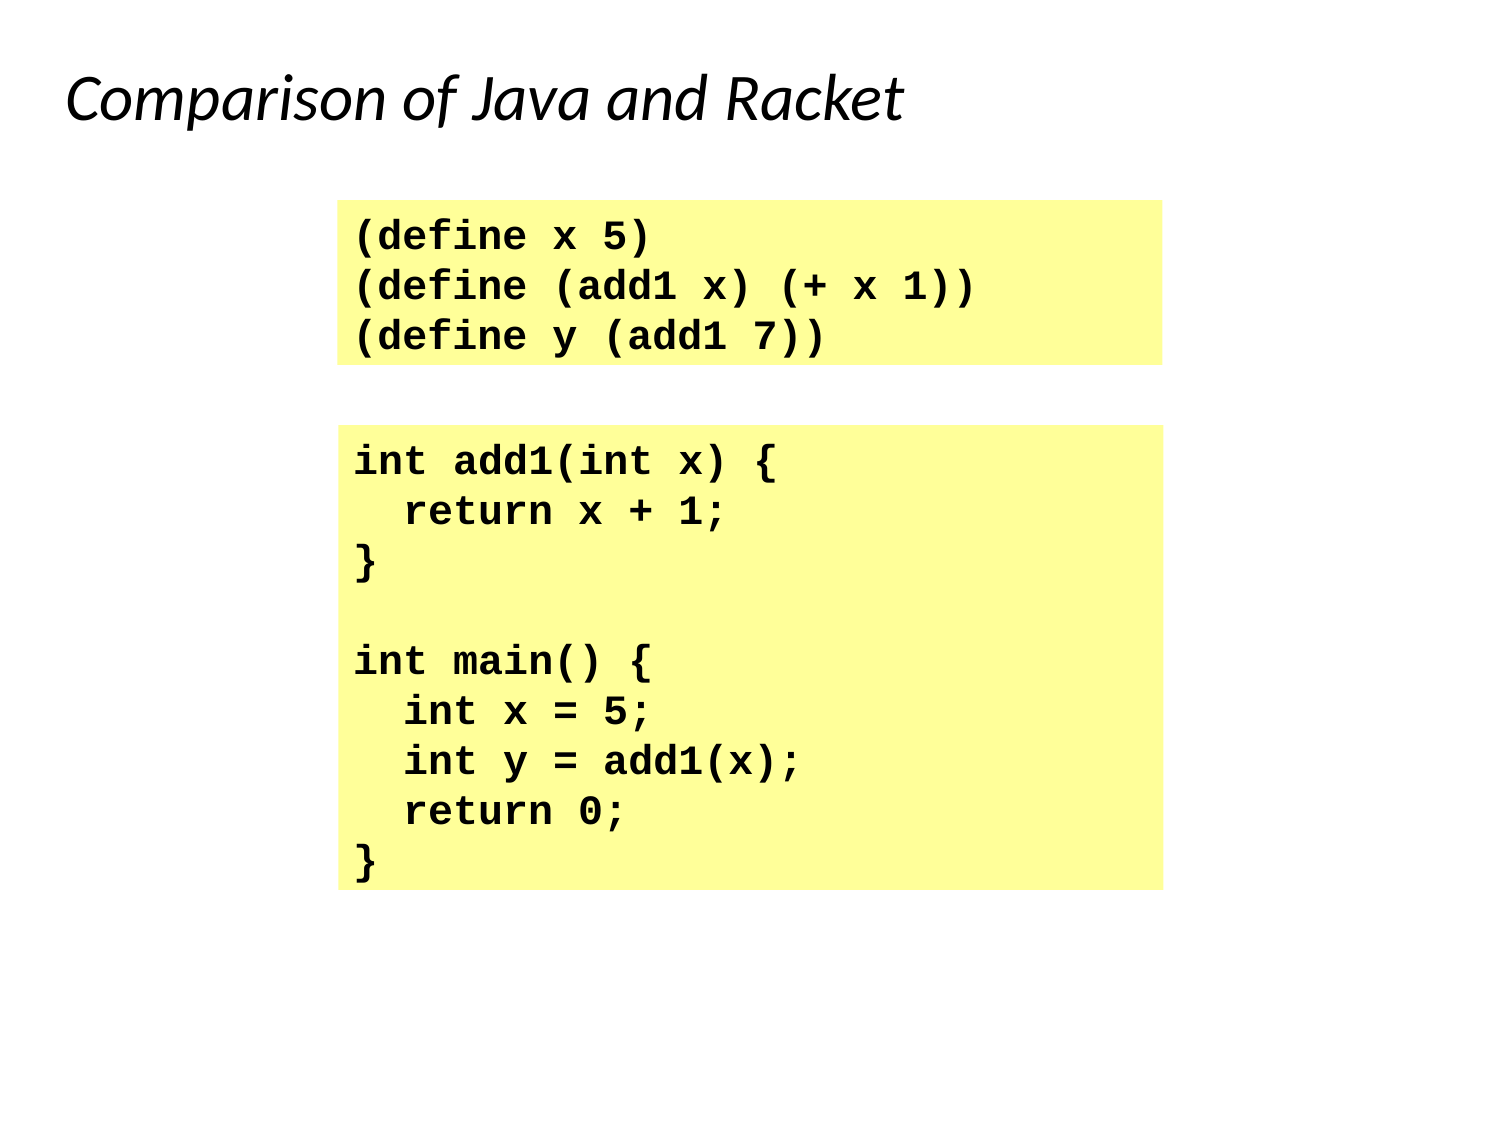

# Comparison of Java and Racket

(define x 5)
(define (add1 x) (+ x 1))
(define y (add1 7))
int add1(int x) {
  return x + 1;
}

int main() {
  int x = 5;
  int y = add1(x);
  return 0;
}